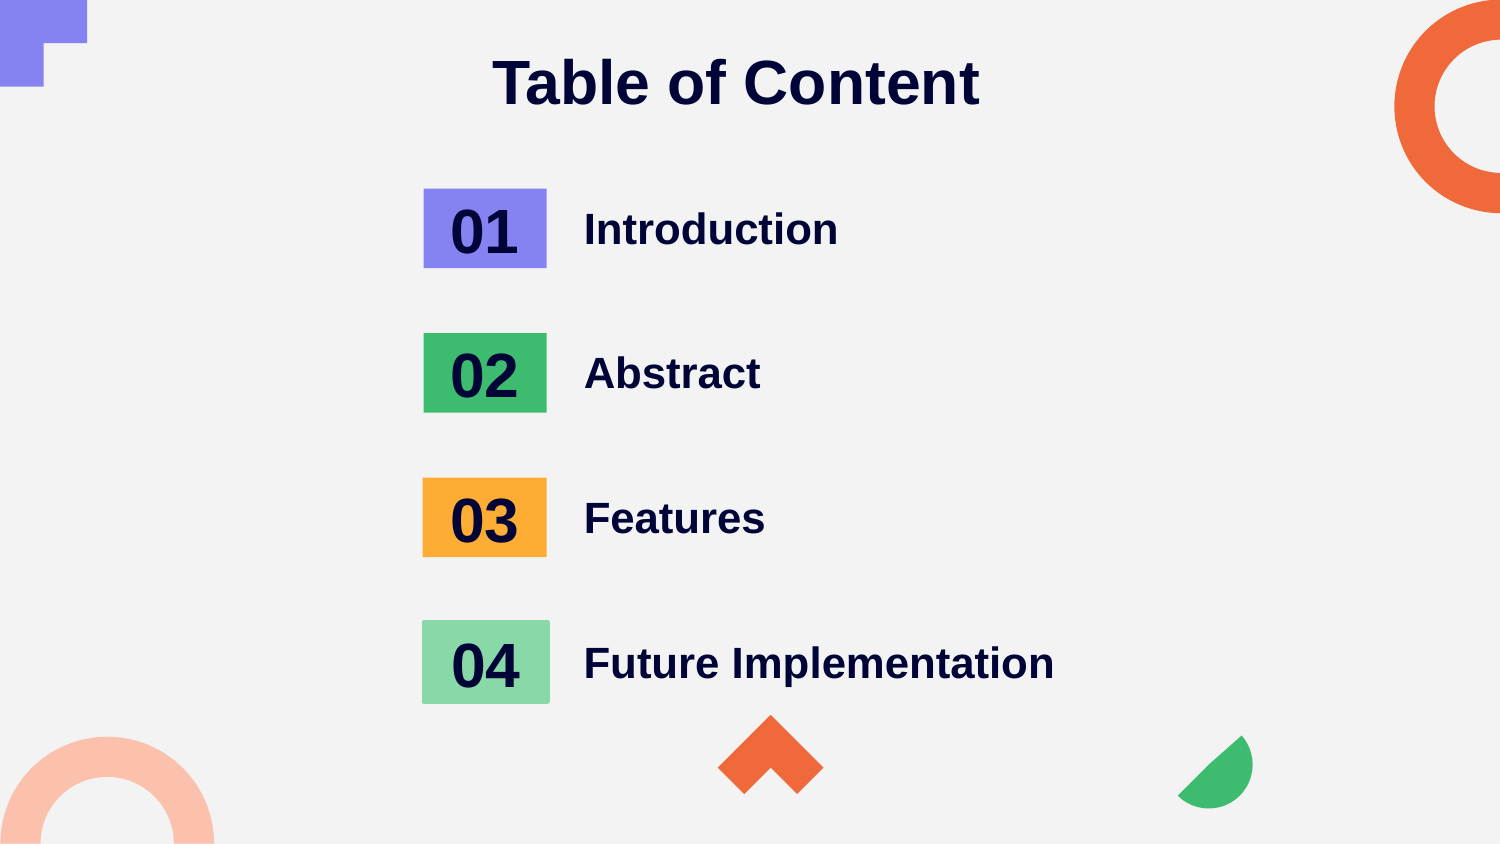

Table of Content
01
Introduction
02
Abstract
# 03
Features
04
Future Implementation